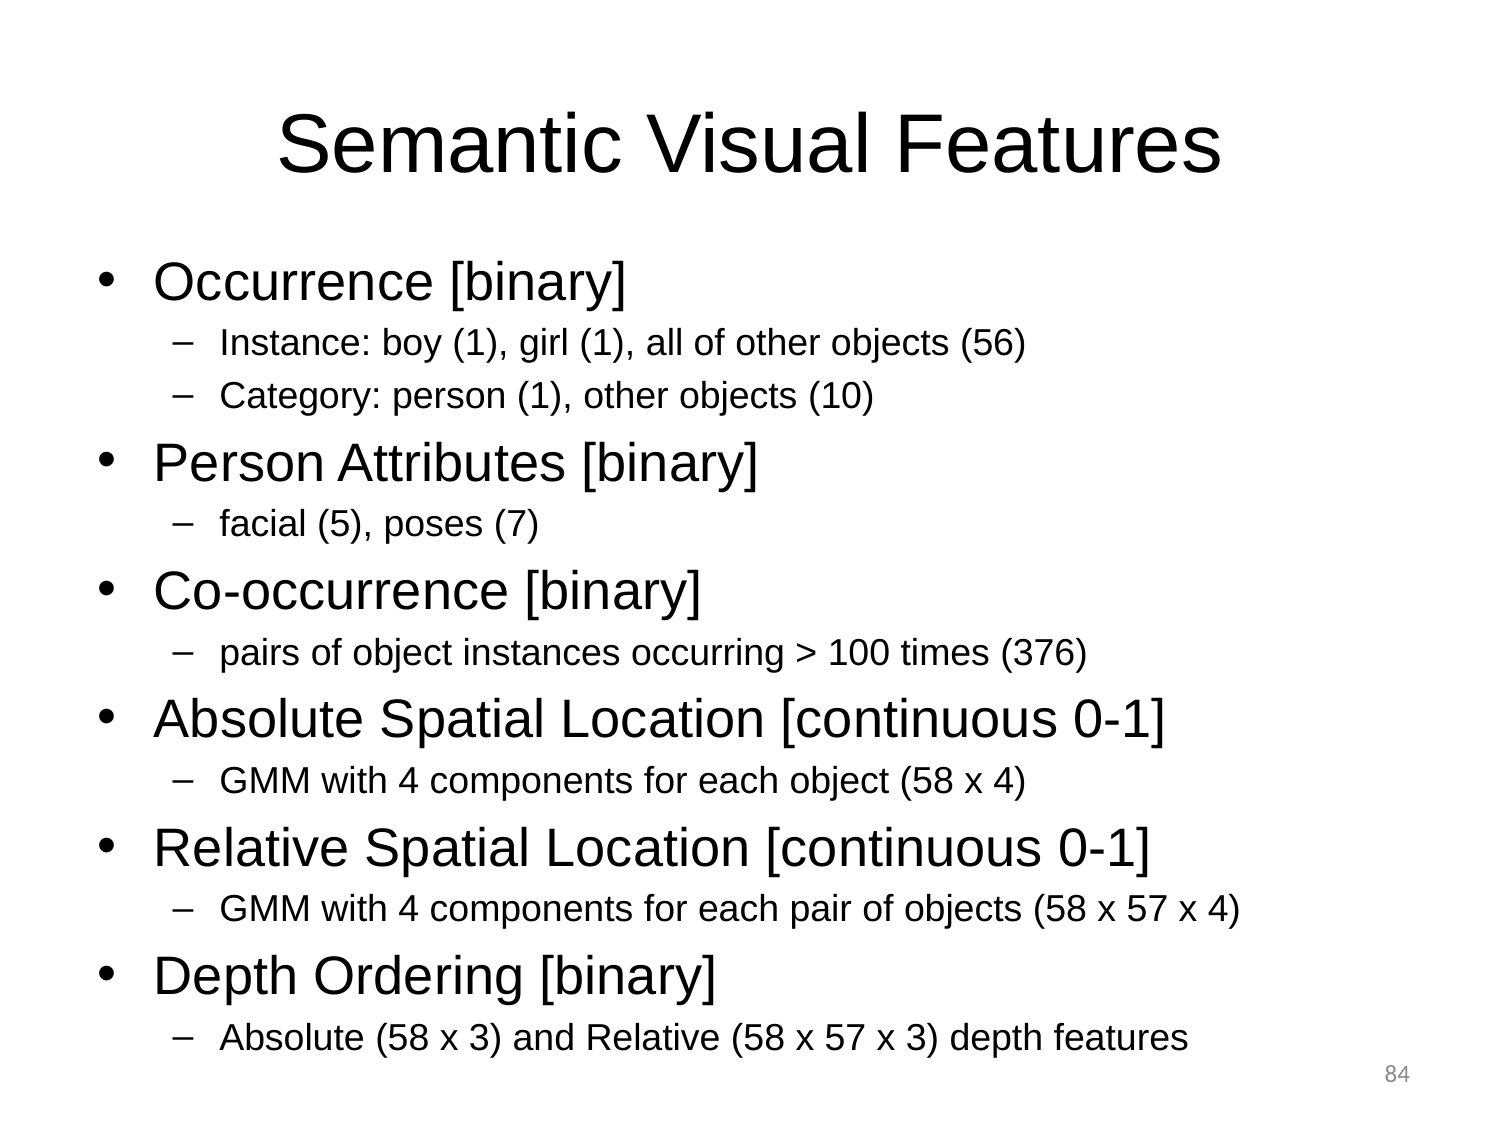

# Semantic Visual Features
Occurrence [binary]
Instance: boy (1), girl (1), all of other objects (56)
Category: person (1), other objects (10)
Person Attributes [binary]
facial (5), poses (7)
Co-occurrence [binary]
pairs of object instances occurring > 100 times (376)
Absolute Spatial Location [continuous 0-1]
GMM with 4 components for each object (58 x 4)
Relative Spatial Location [continuous 0-1]
GMM with 4 components for each pair of objects (58 x 57 x 4)
Depth Ordering [binary]
Absolute (58 x 3) and Relative (58 x 57 x 3) depth features

84